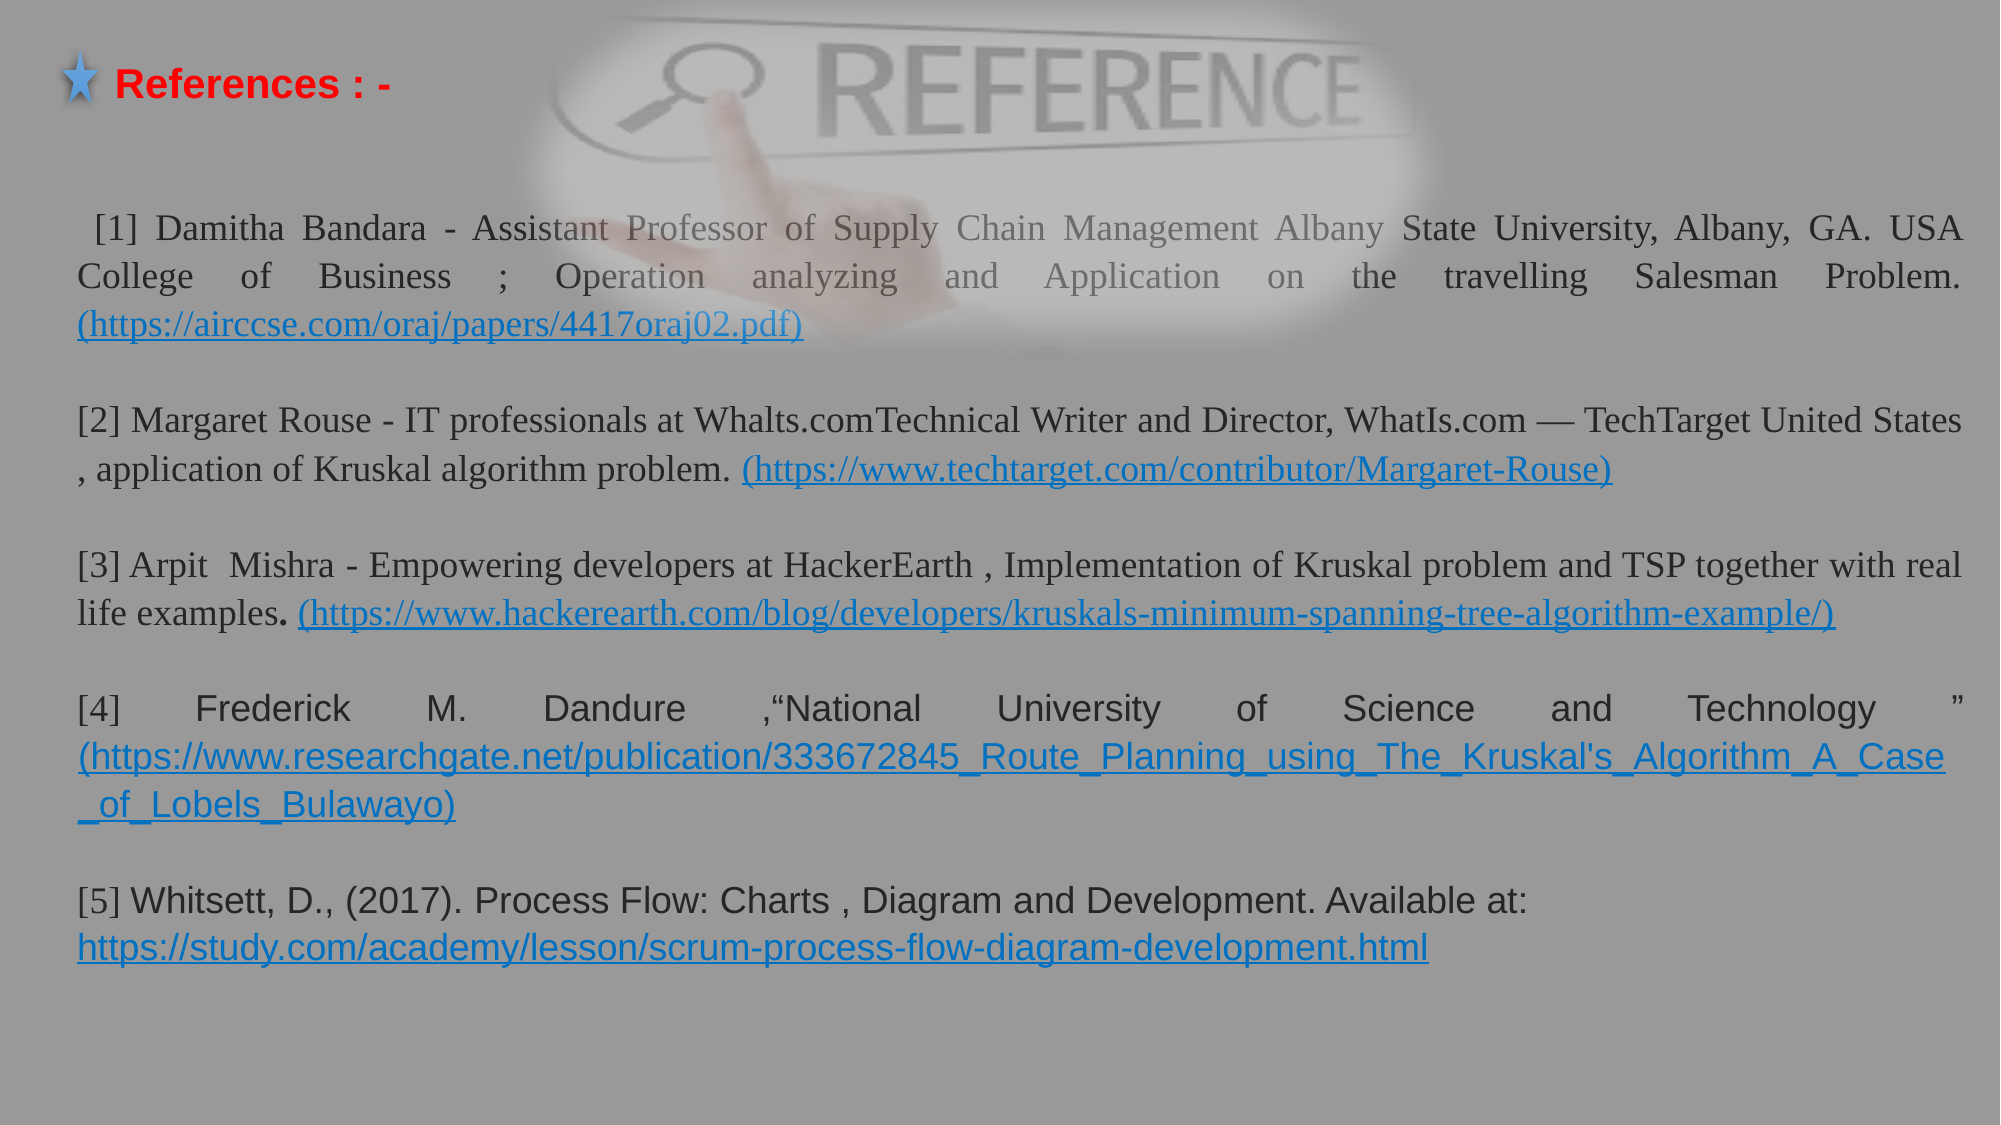

References : -
 [1] Damitha Bandara - Assistant Professor of Supply Chain Management Albany State University, Albany, GA. USA College of Business ; Operation analyzing and Application on the travelling Salesman Problem. (https://airccse.com/oraj/papers/4417oraj02.pdf)

[2] Margaret Rouse - IT professionals at Whalts.comTechnical Writer and Director, WhatIs.com — TechTarget United States , application of Kruskal algorithm problem. (https://www.techtarget.com/contributor/Margaret-Rouse)

[3] Arpit  Mishra - Empowering developers at HackerEarth , Implementation of Kruskal problem and TSP together with real life examples. (https://www.hackerearth.com/blog/developers/kruskals-minimum-spanning-tree-algorithm-example/)

[4] Frederick M. Dandure ,“National University of Science and Technology ” (https://www.researchgate.net/publication/333672845_Route_Planning_using_The_Kruskal's_Algorithm_A_Case_of_Lobels_Bulawayo)

[5] Whitsett, D., (2017). Process Flow: Charts , Diagram and Development. Available at:
https://study.com/academy/lesson/scrum-process-ﬂow-diagram-development.html